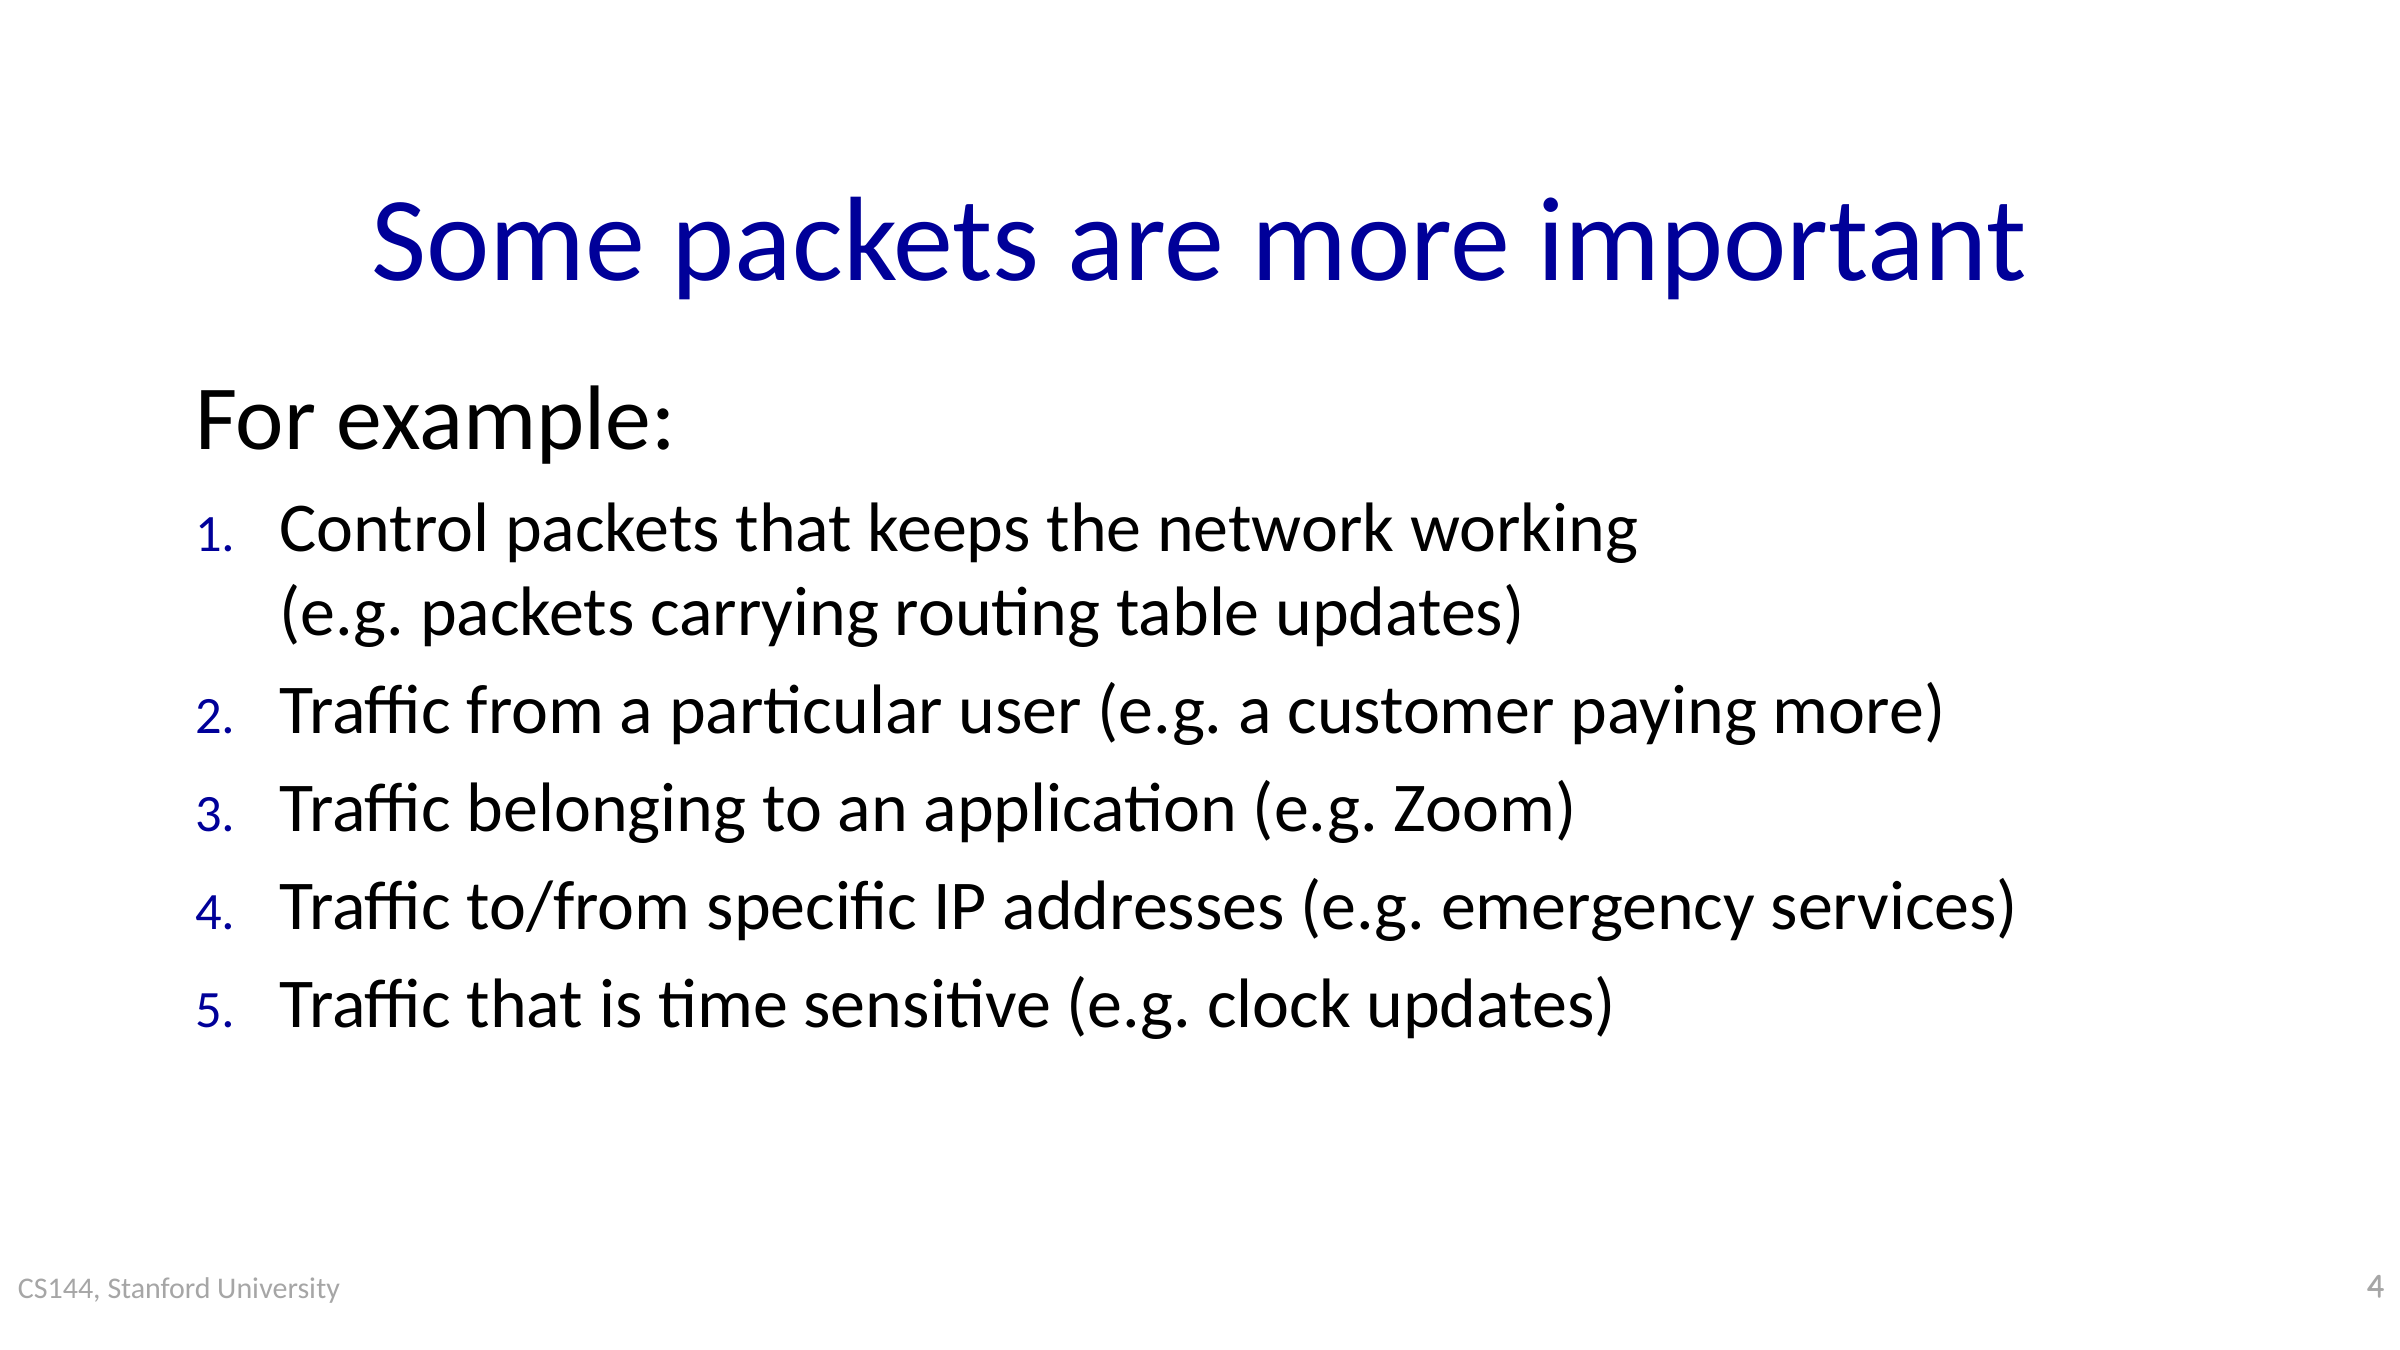

# Some packets are more important
For example:
Control packets that keeps the network working
(e.g. packets carrying routing table updates)
Traffic from a particular user (e.g. a customer paying more)
Traffic belonging to an application (e.g. Zoom)
Traffic to/from specific IP addresses (e.g. emergency services)
Traffic that is time sensitive (e.g. clock updates)
4